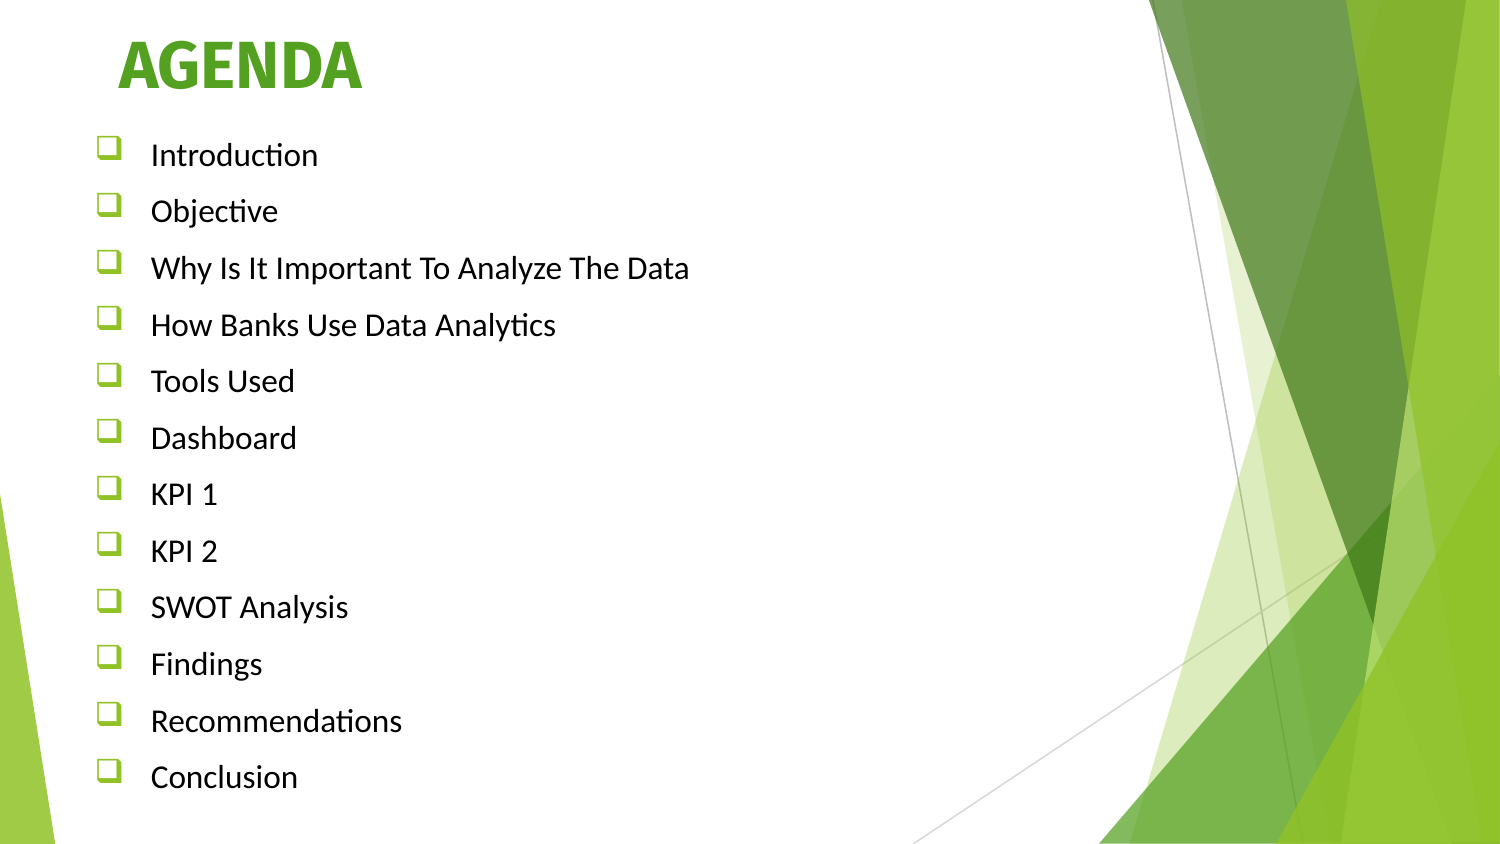

# AGENDA
Introduction
Objective
Why Is It Important To Analyze The Data
How Banks Use Data Analytics
Tools Used
Dashboard
KPI 1
KPI 2
SWOT Analysis
Findings
Recommendations
Conclusion